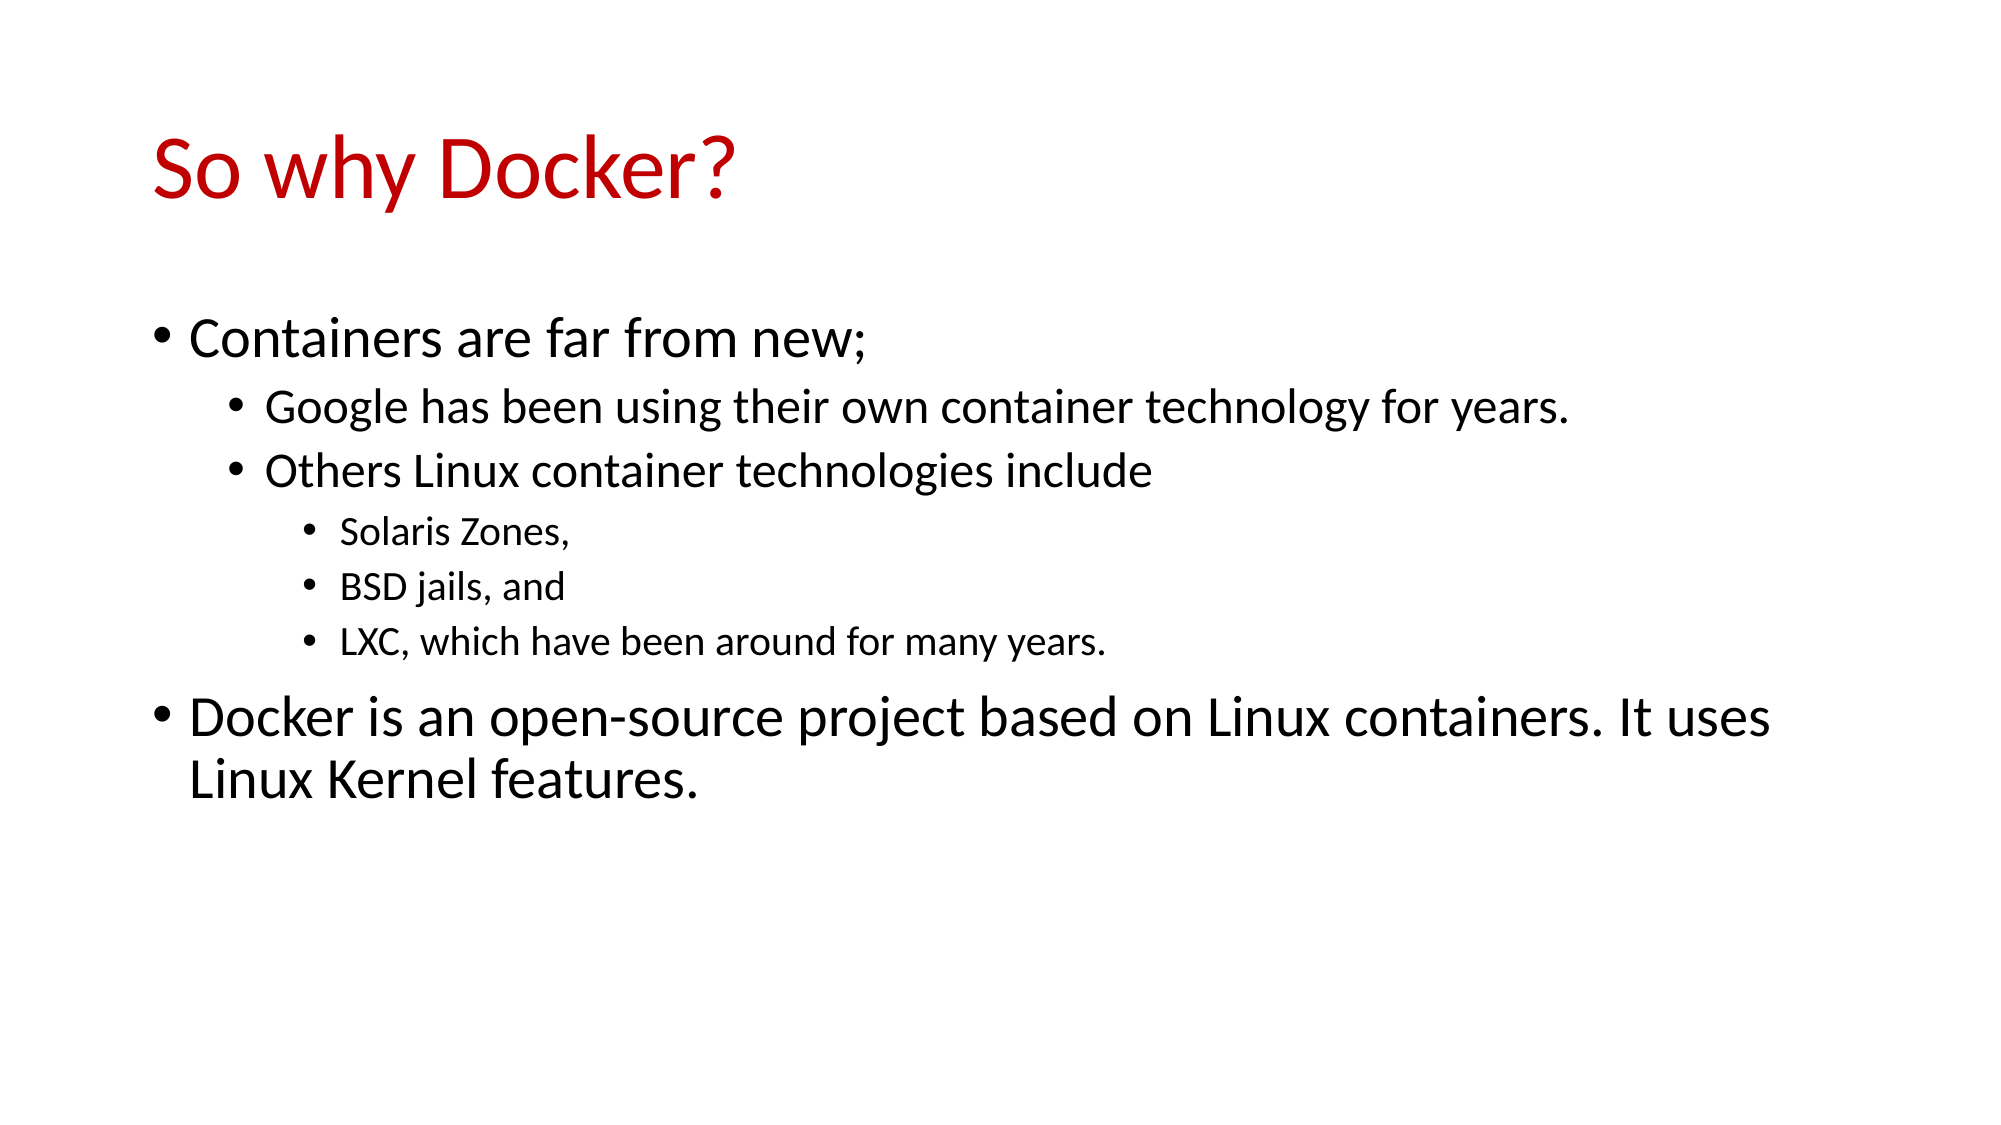

# So why Docker?
Containers are far from new;
Google has been using their own container technology for years.
Others Linux container technologies include
Solaris Zones,
BSD jails, and
LXC, which have been around for many years.
Docker is an open-source project based on Linux containers. It uses Linux Kernel features.